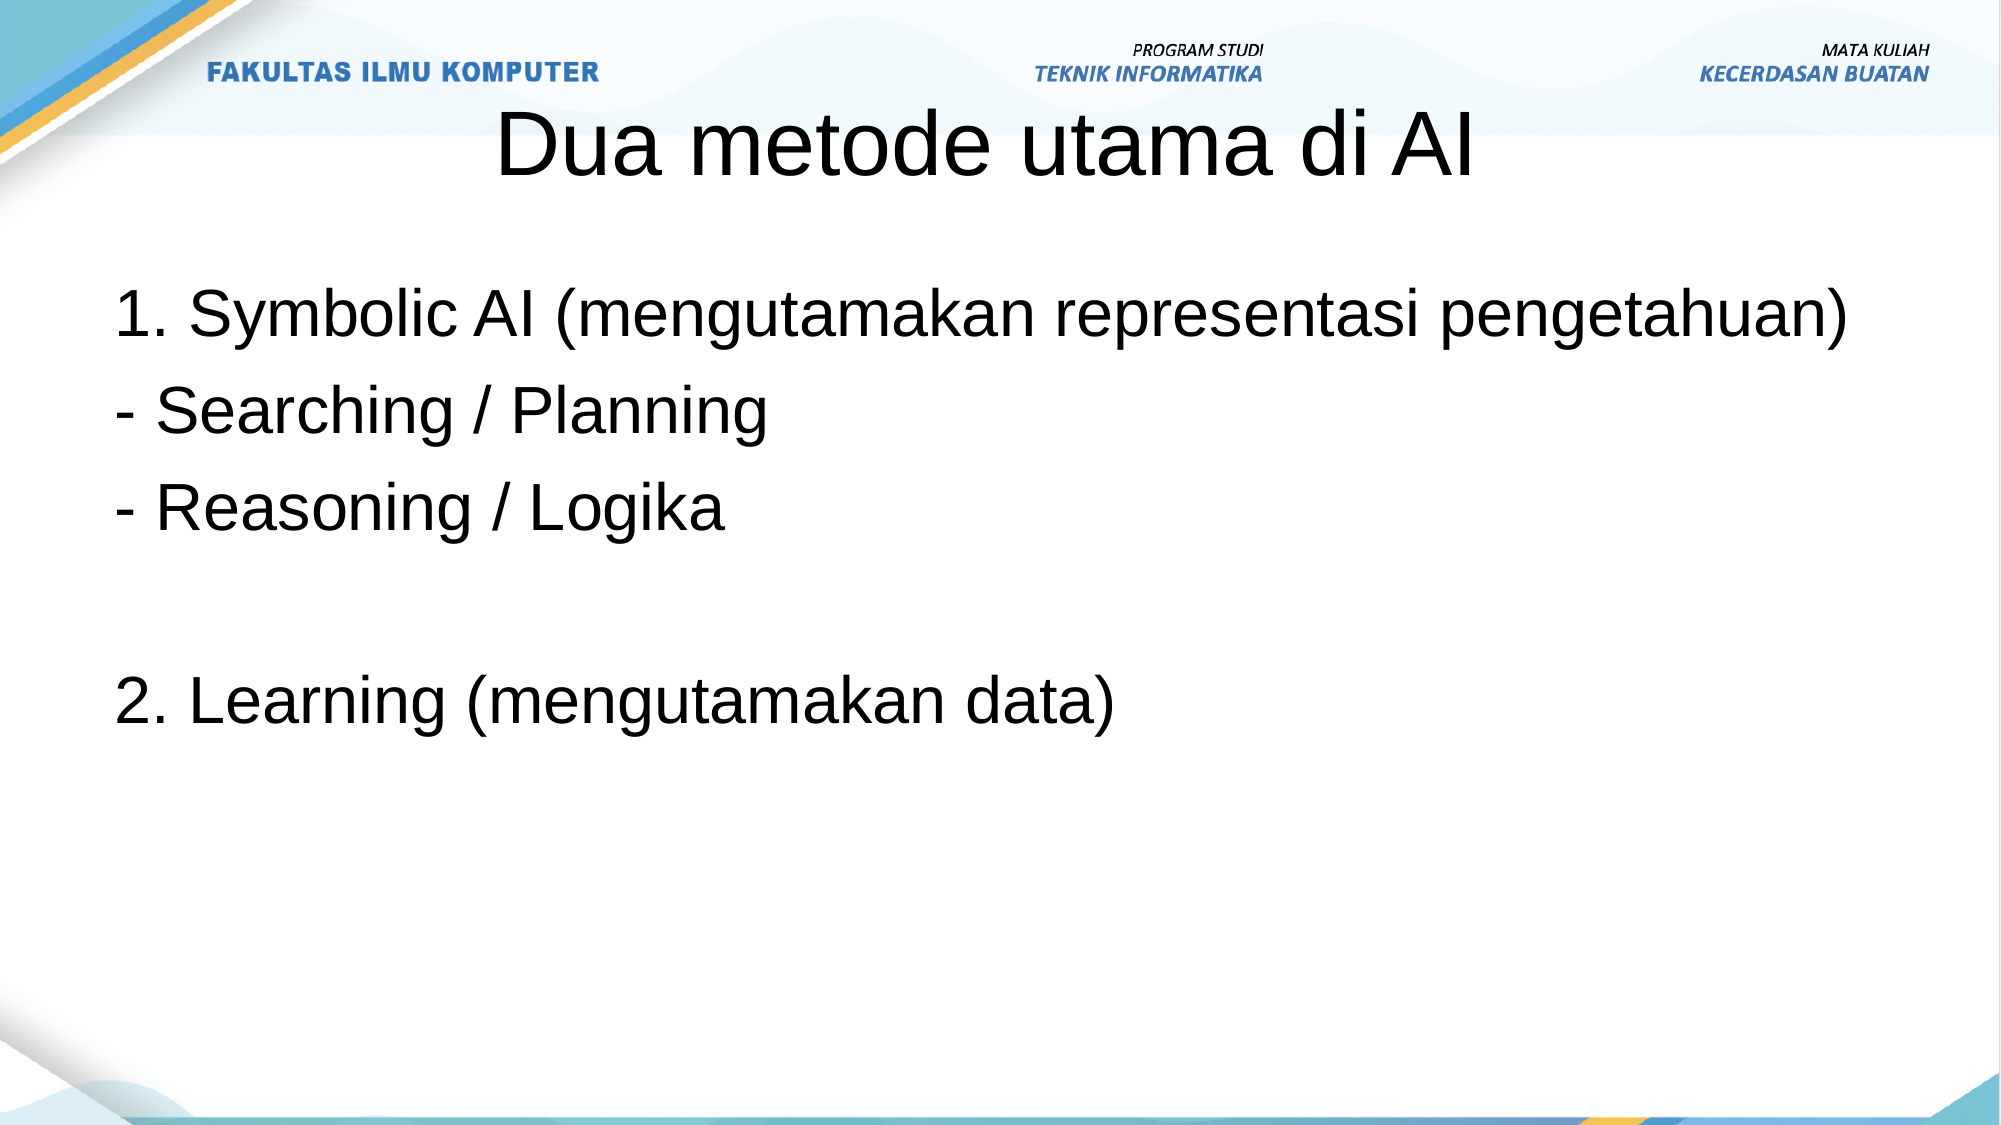

# Dua metode utama di AI
1. Symbolic AI (mengutamakan representasi pengetahuan)
- Searching / Planning
- Reasoning / Logika

2. Learning (mengutamakan data)